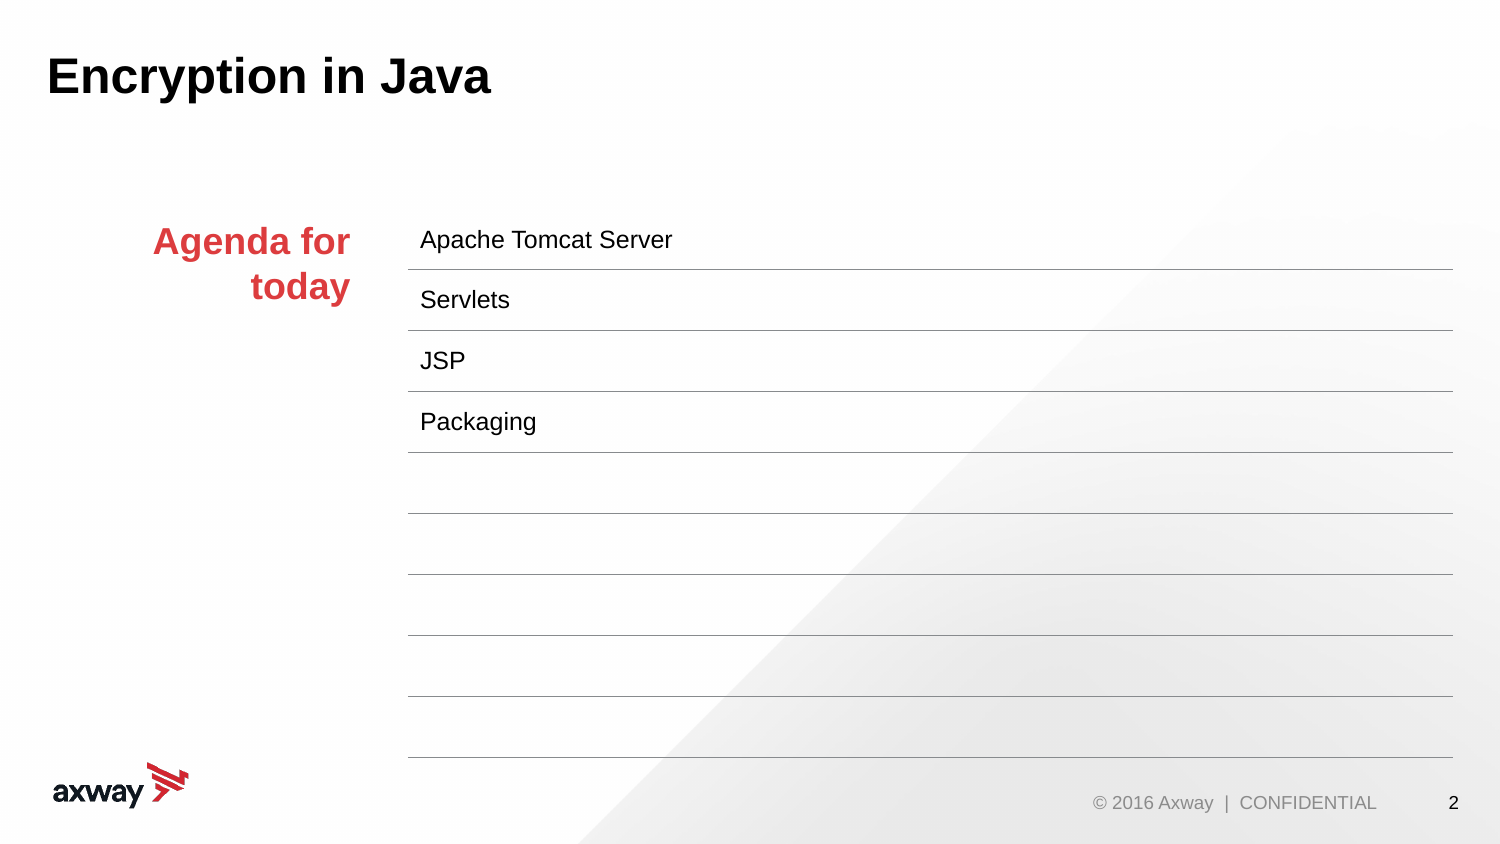

# Encryption in Java
| Apache Tomcat Server |
| --- |
| Servlets |
| JSP |
| Packaging |
|  |
|  |
|  |
|  |
|  |
Agenda for today
© 2016 Axway  |  CONFIDENTIAL